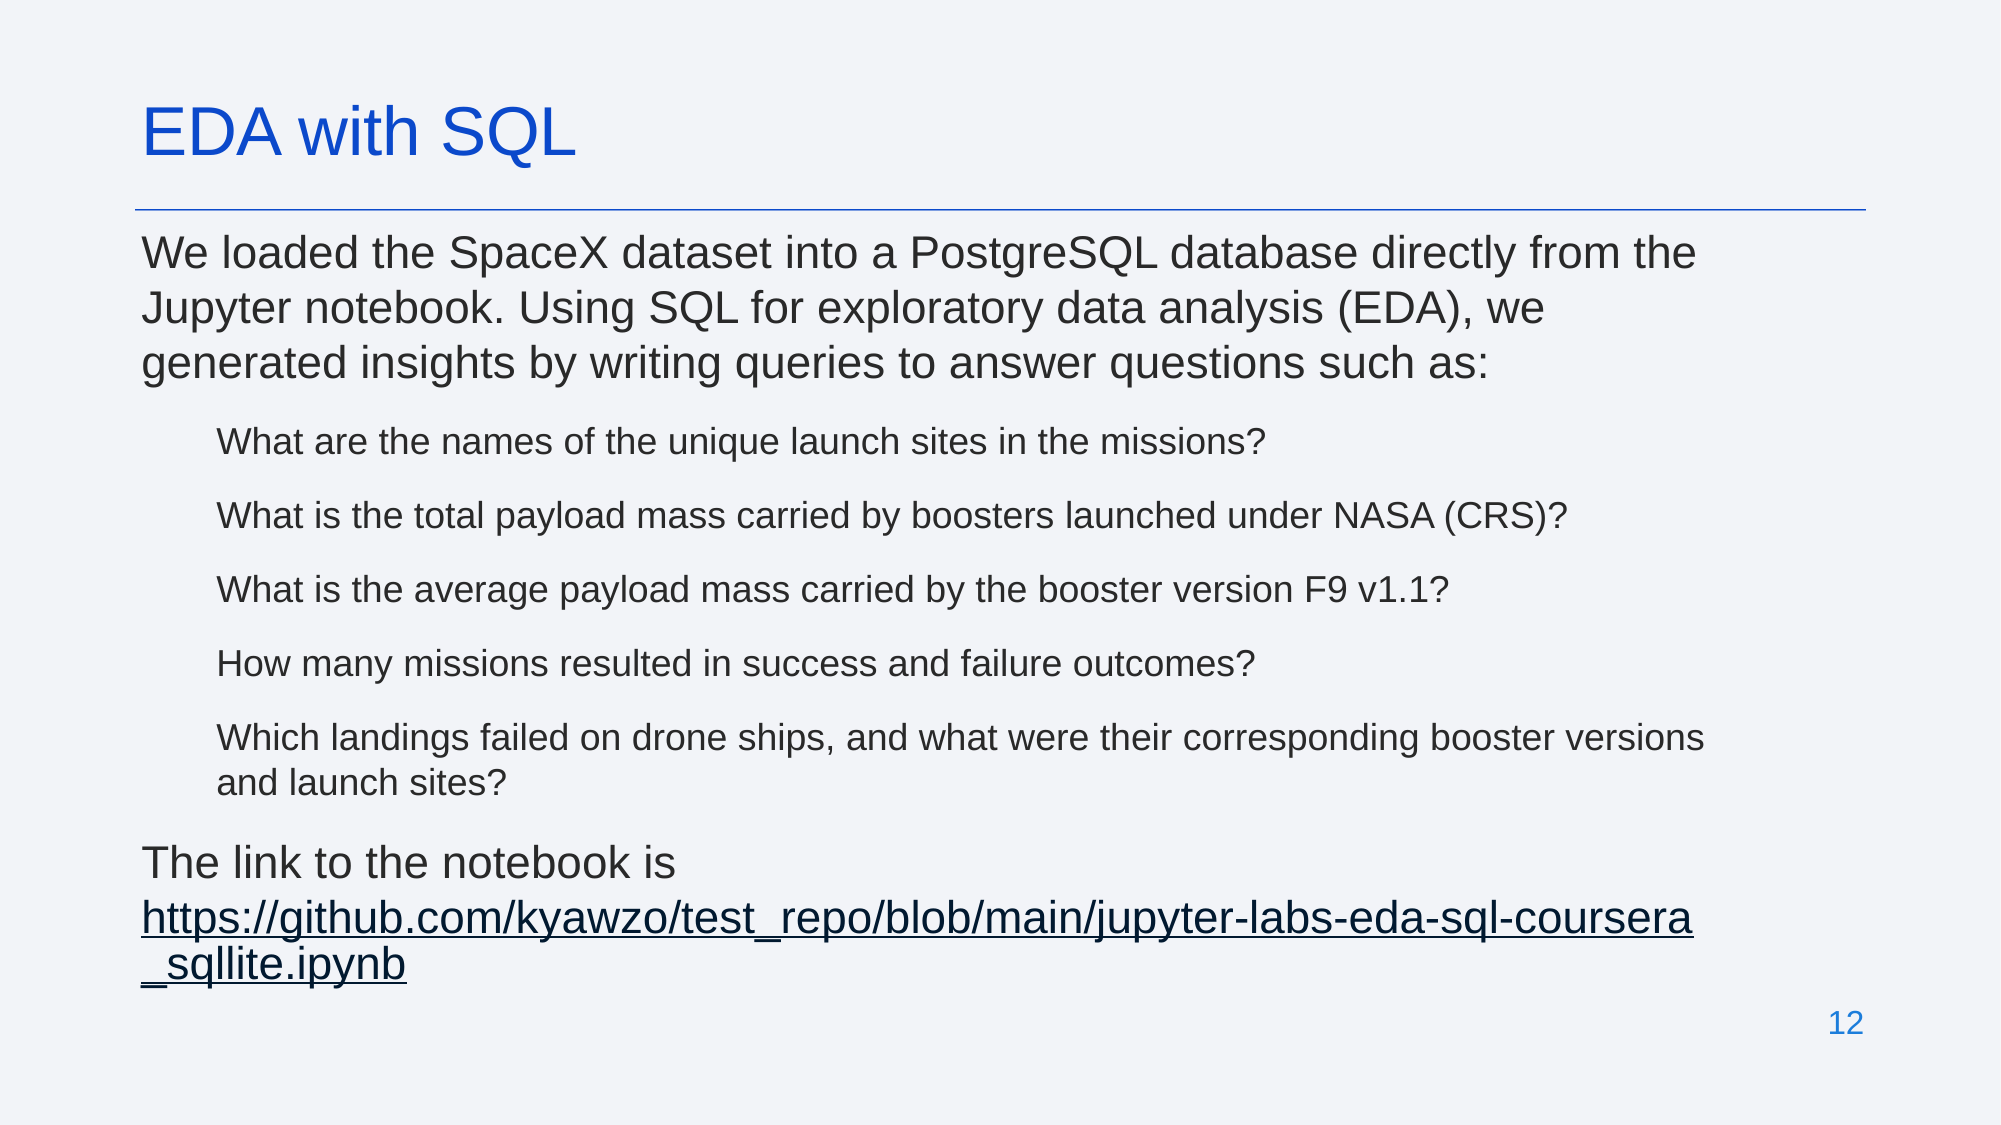

EDA with SQL
We loaded the SpaceX dataset into a PostgreSQL database directly from the Jupyter notebook. Using SQL for exploratory data analysis (EDA), we generated insights by writing queries to answer questions such as:
What are the names of the unique launch sites in the missions?
What is the total payload mass carried by boosters launched under NASA (CRS)?
What is the average payload mass carried by the booster version F9 v1.1?
How many missions resulted in success and failure outcomes?
Which landings failed on drone ships, and what were their corresponding booster versions and launch sites?
The link to the notebook is https://github.com/kyawzo/test_repo/blob/main/jupyter-labs-eda-sql-coursera_sqllite.ipynb

12